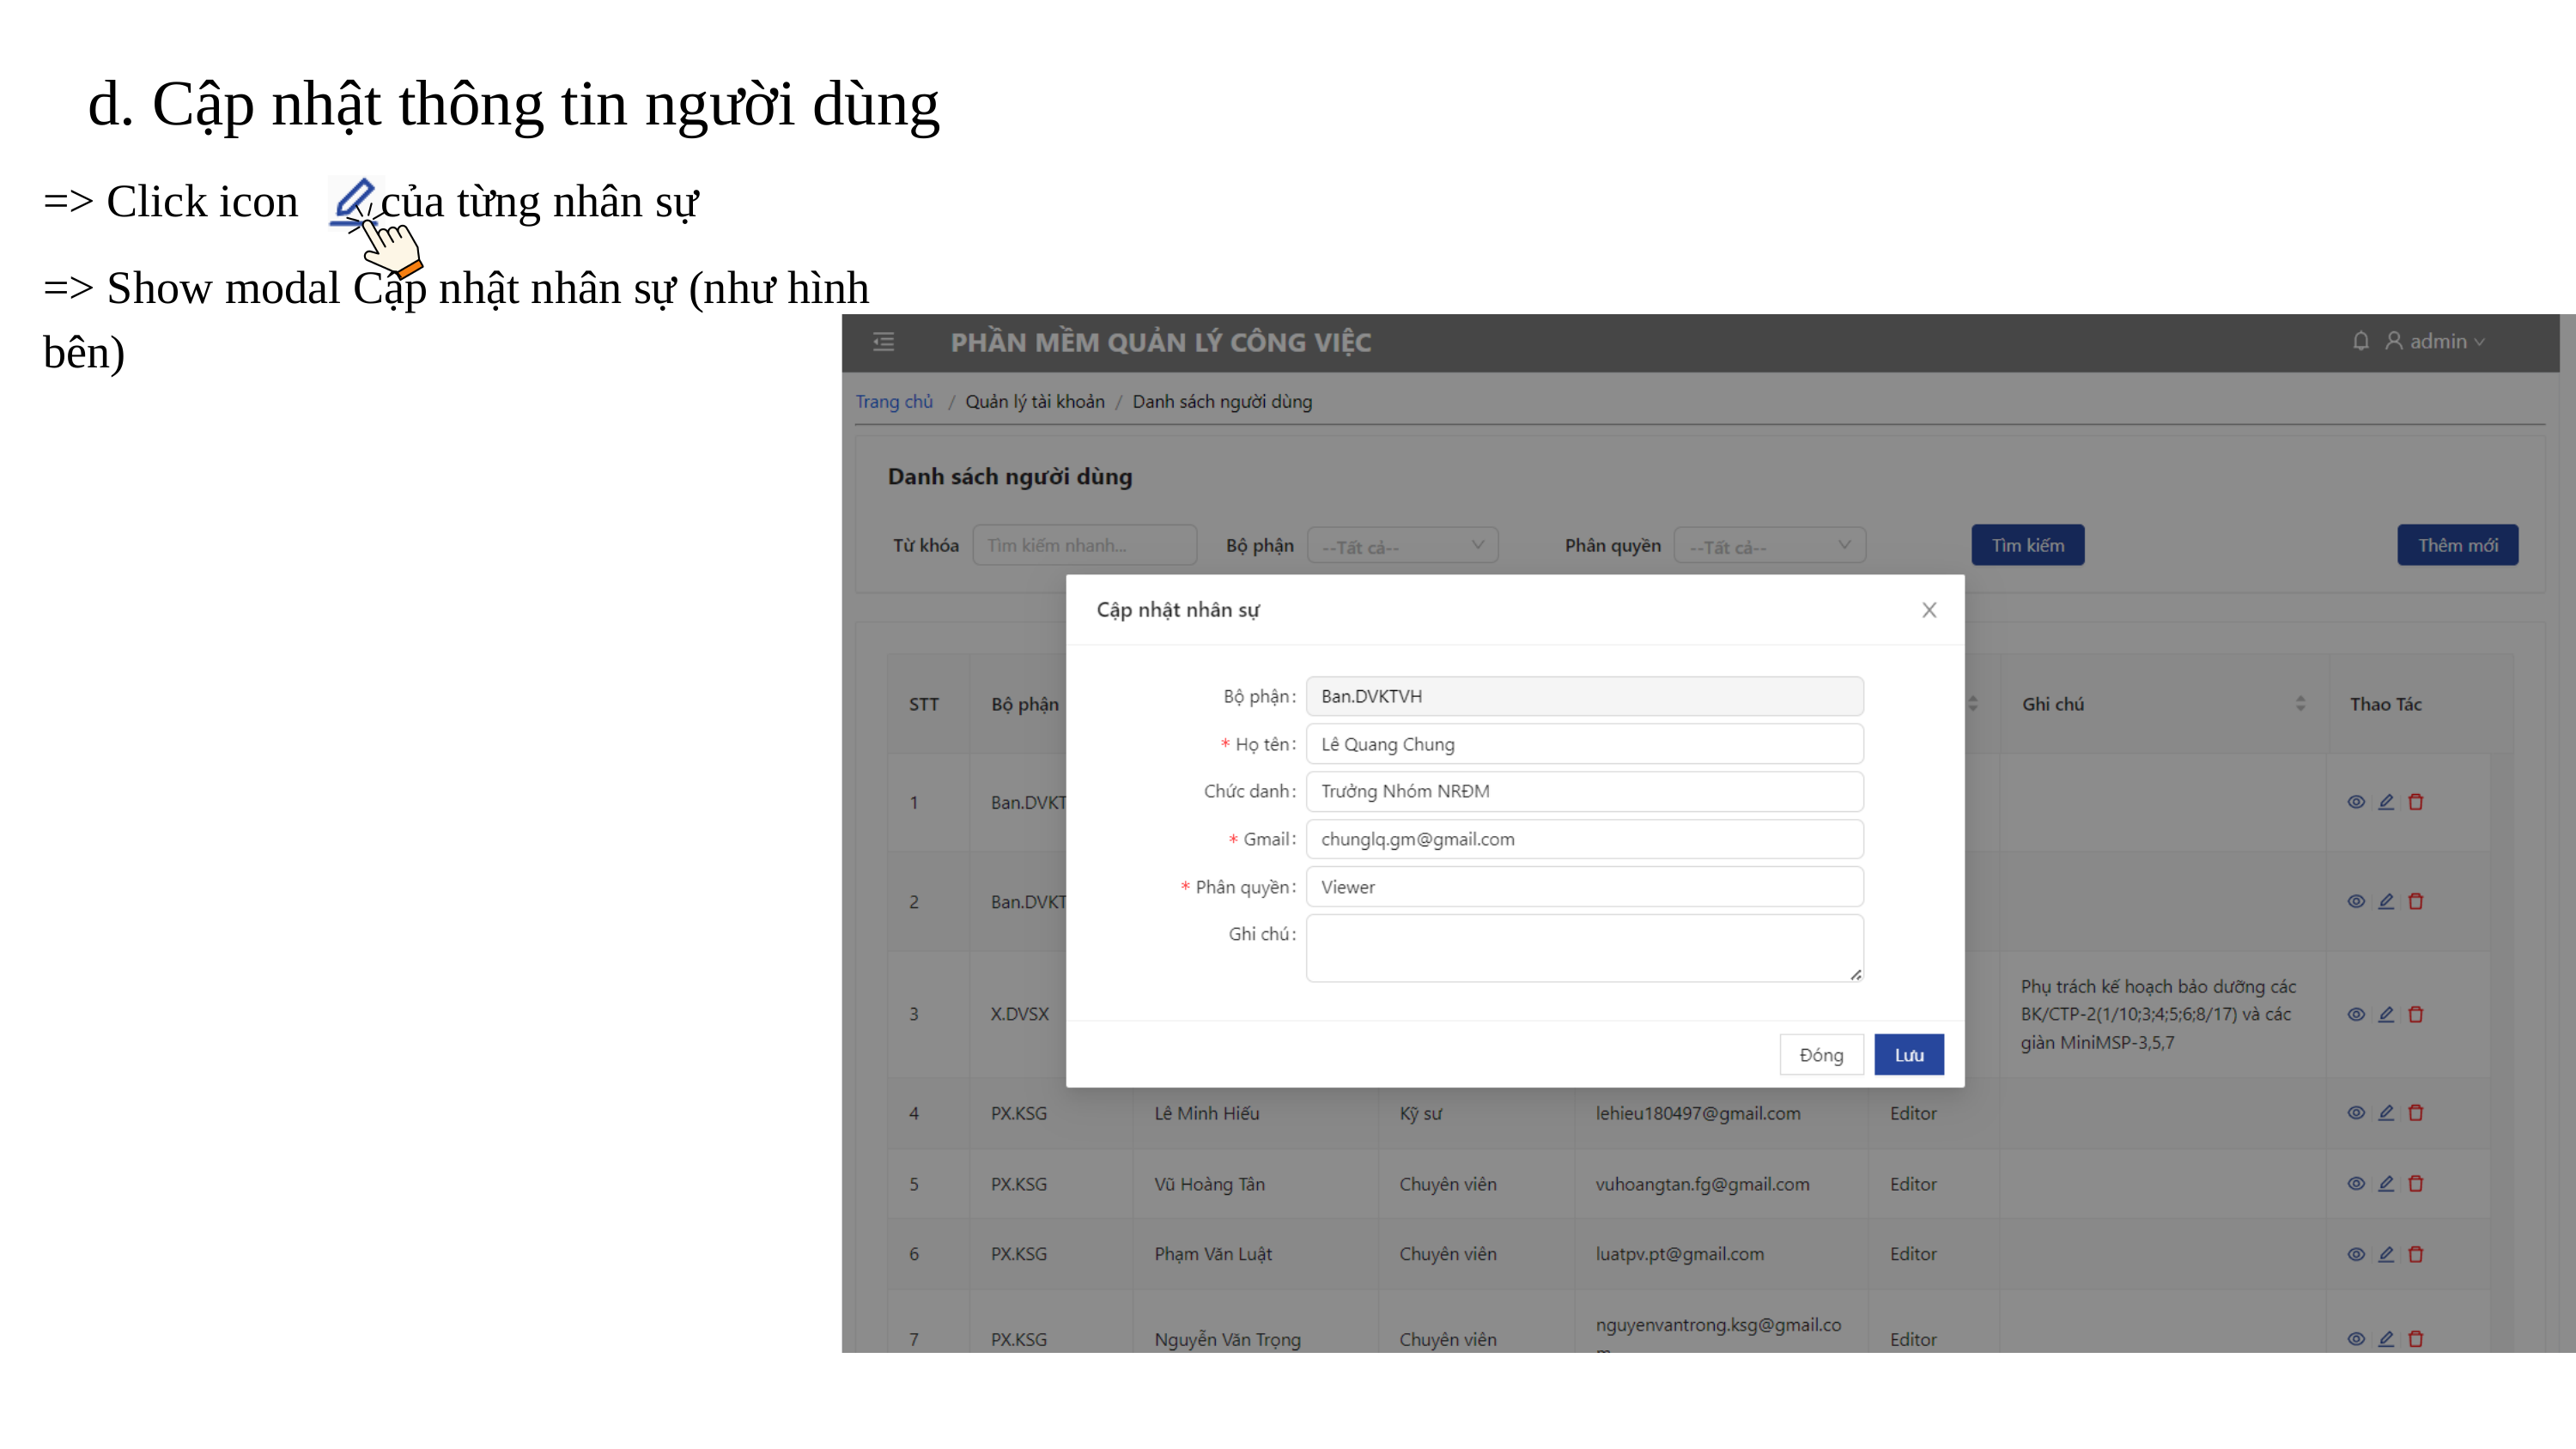

d. Cập nhật thông tin người dùng
=> Click icon       của từng nhân sự

=> Show modal Cập nhật nhân sự (như hình bên)